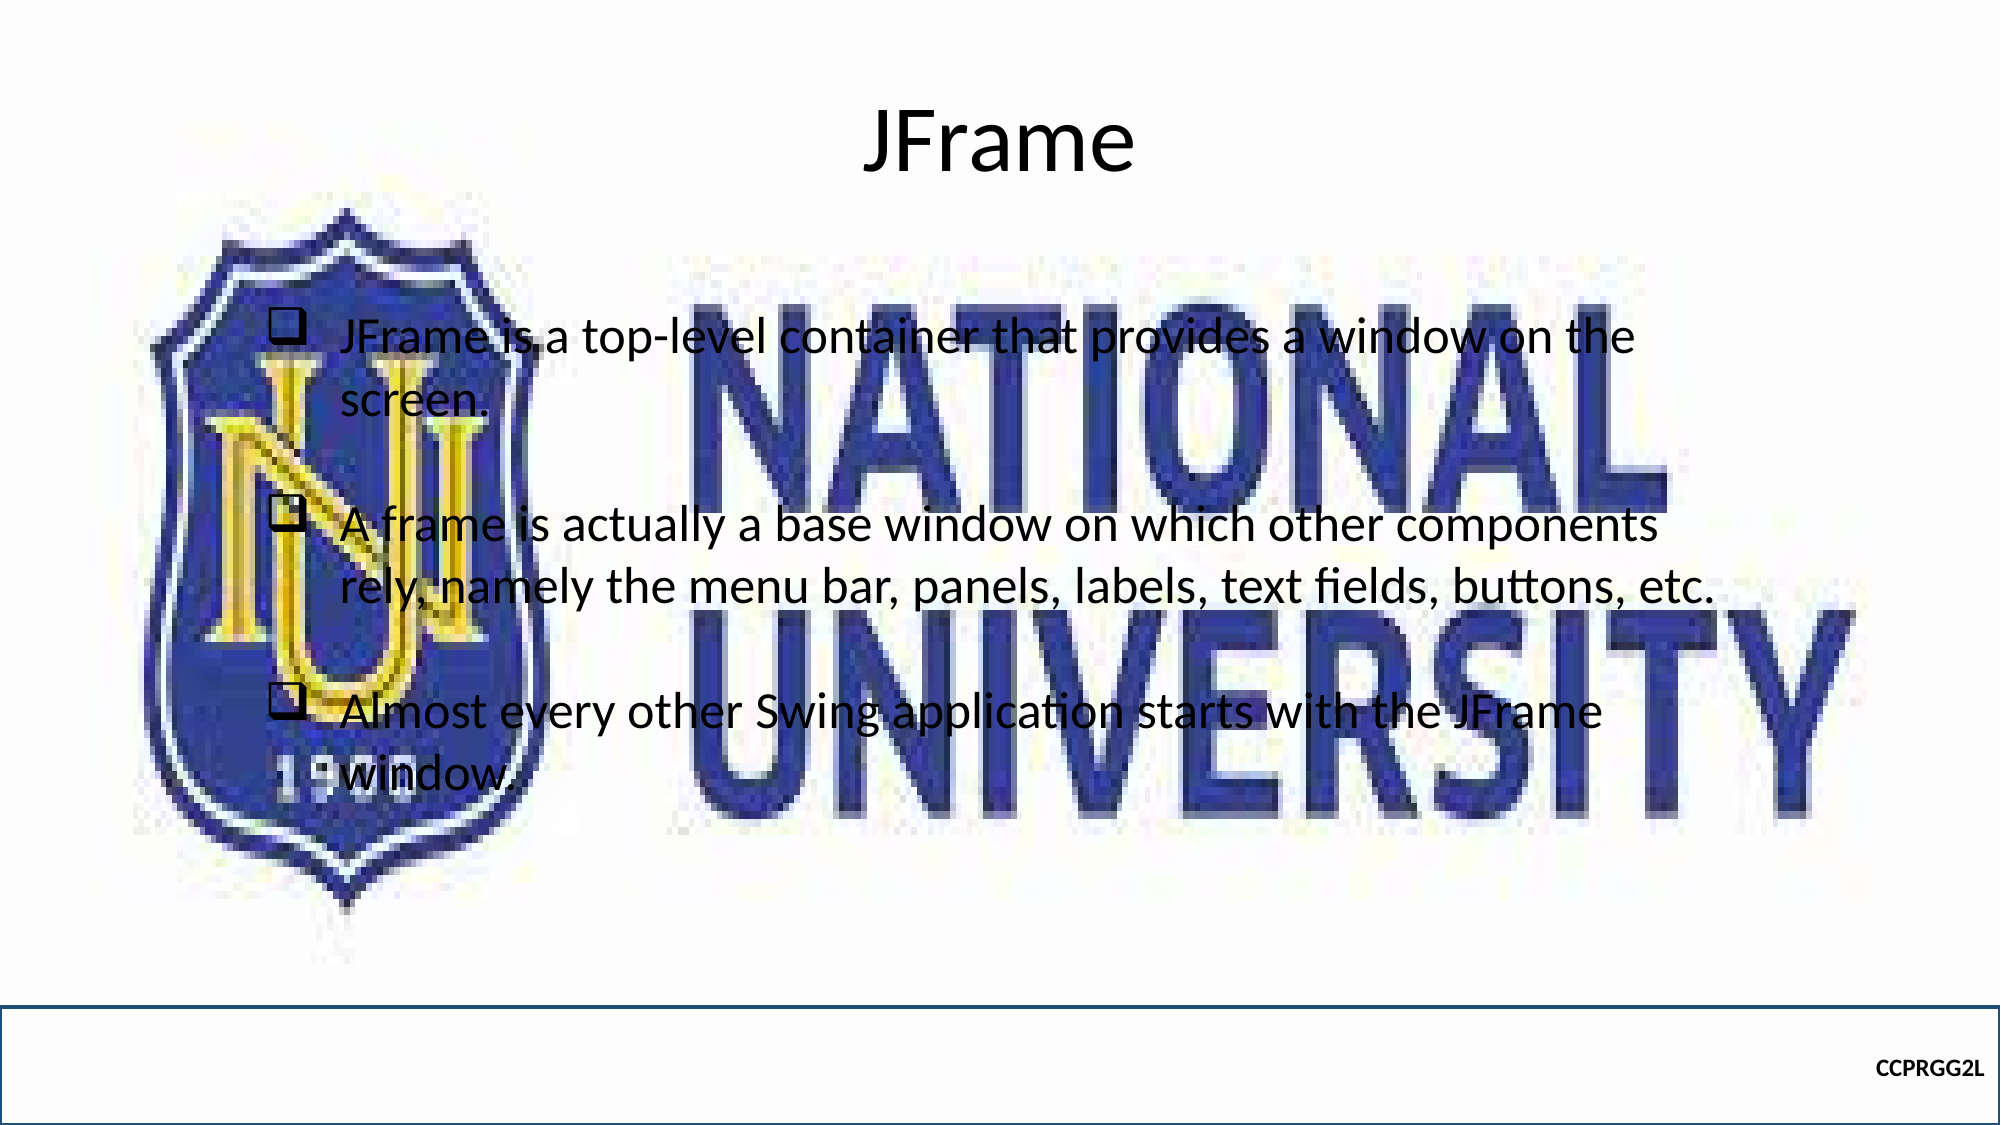

# JFrame
JFrame is a top-level container that provides a window on the screen.

A frame is actually a base window on which other components rely, namely the menu bar, panels, labels, text fields, buttons, etc.

Almost every other Swing application starts with the JFrame window.
CCPRGG2L